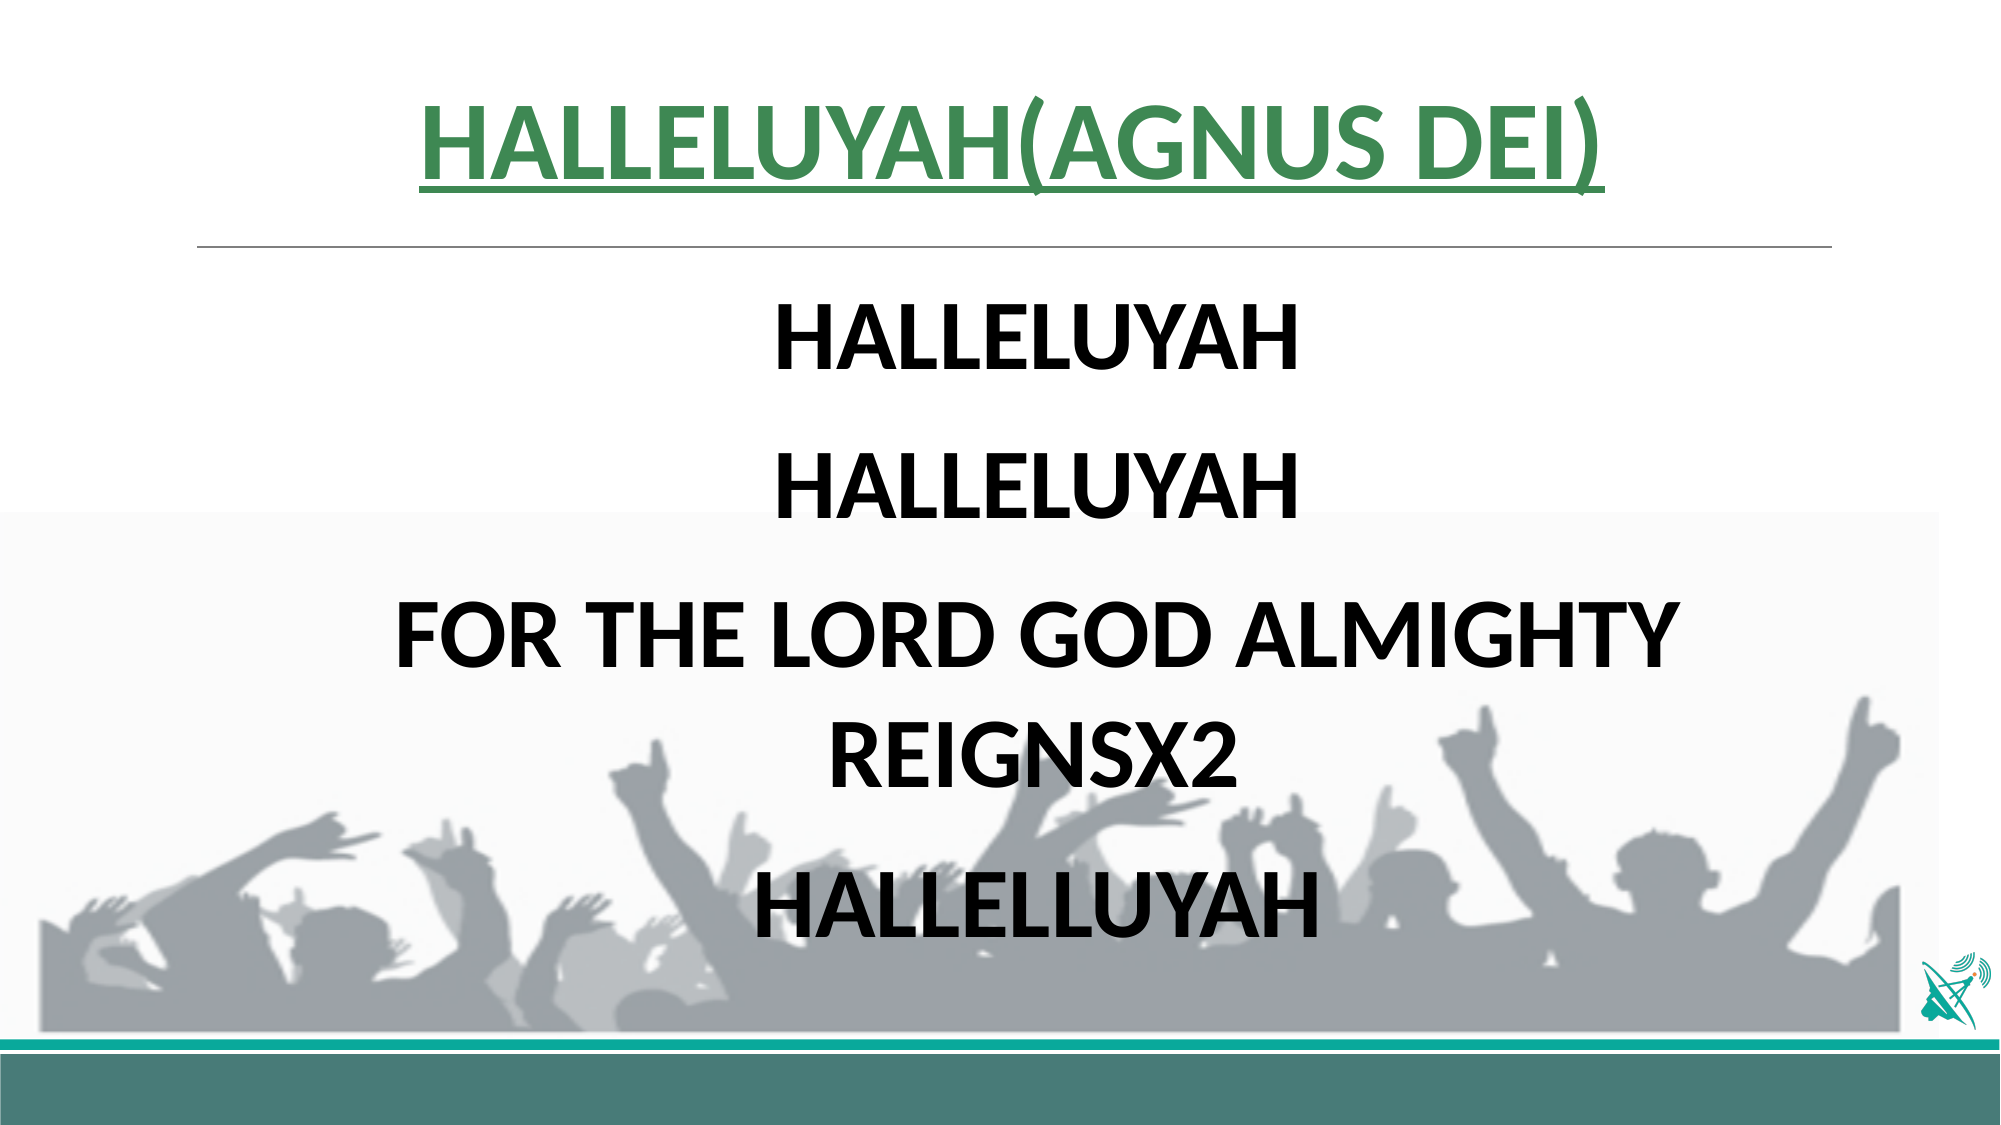

# HALLELUYAH(AGNUS DEI)
HALLELUYAH
HALLELUYAH
FOR THE LORD GOD ALMIGHTY REIGNSX2
HALLELLUYAH